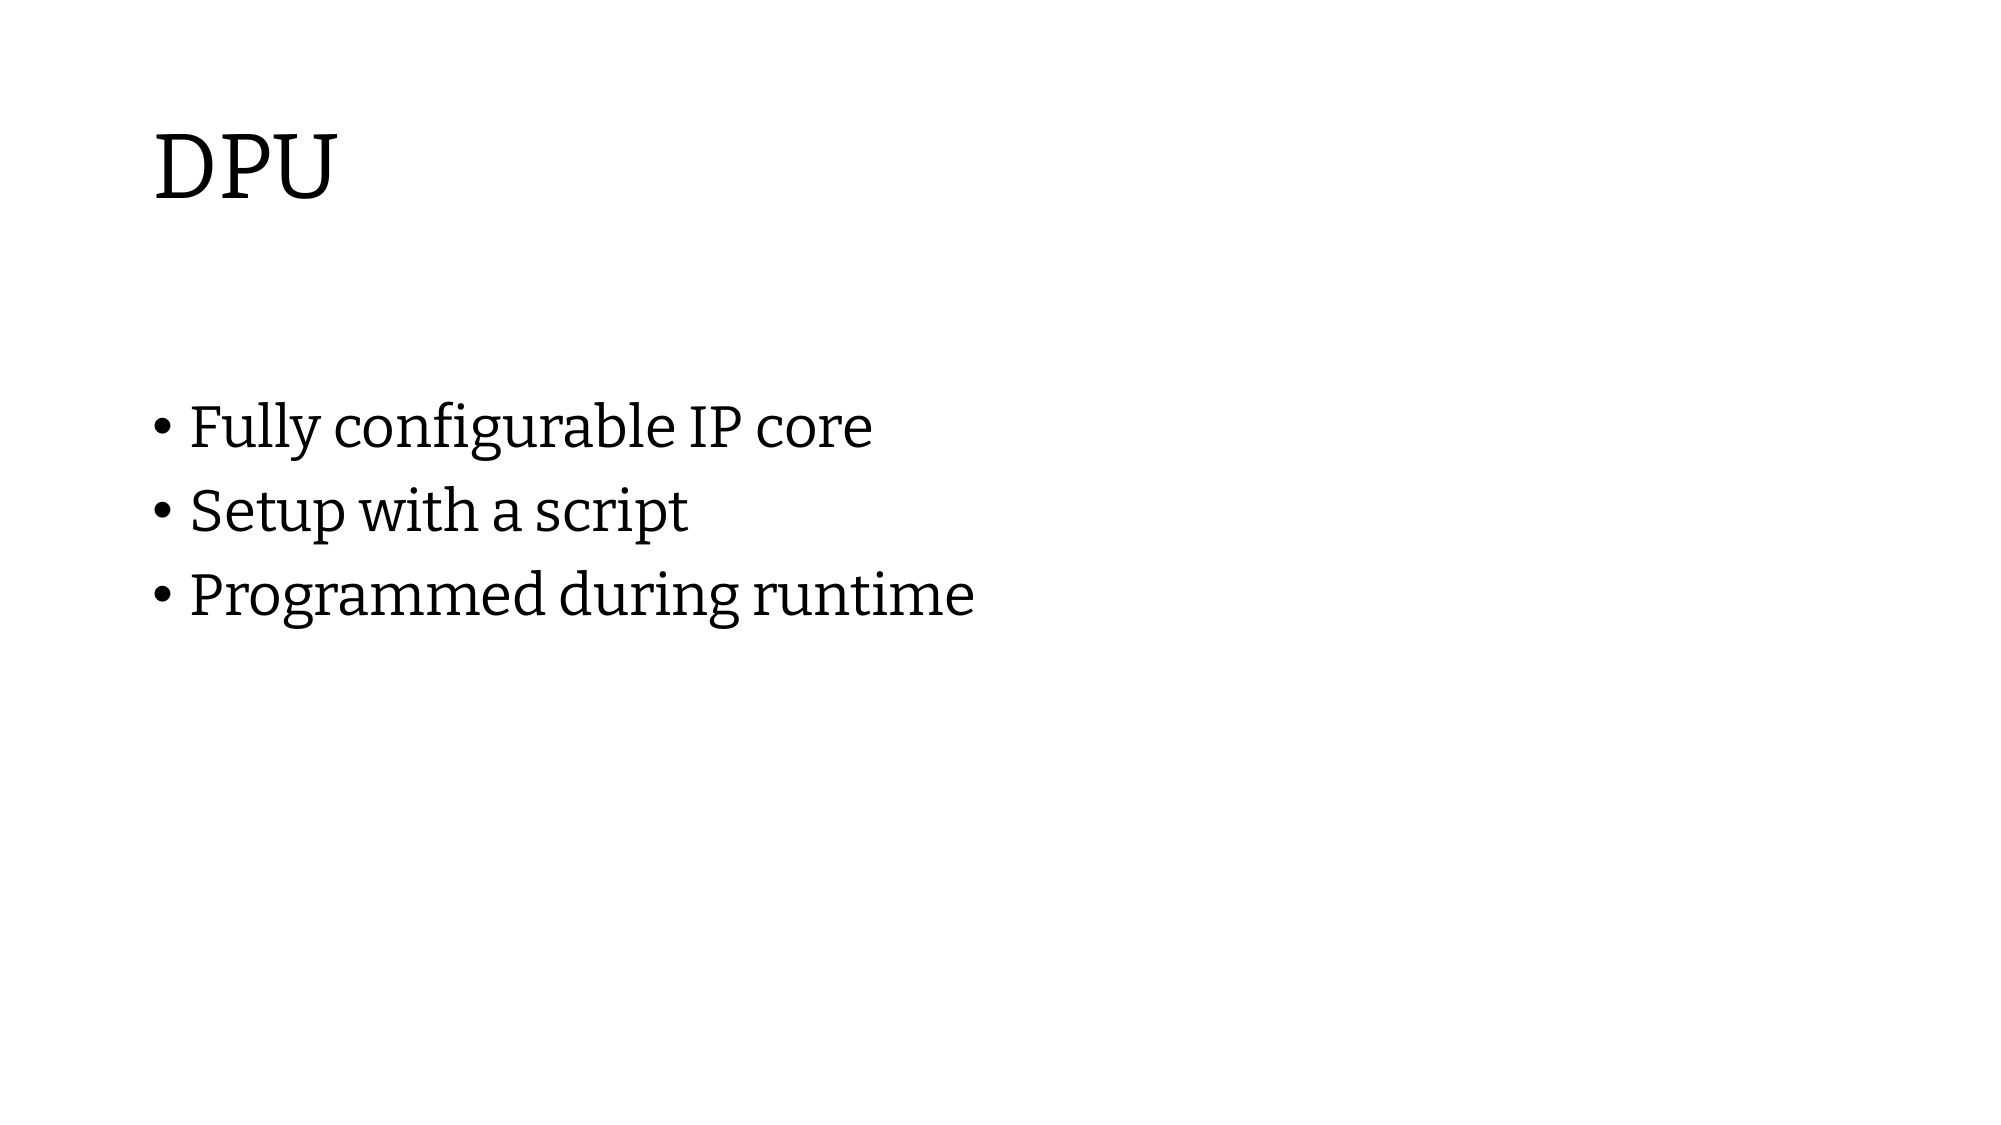

# DPU

Fully configurable IP core
Setup with a script
Programmed during runtime